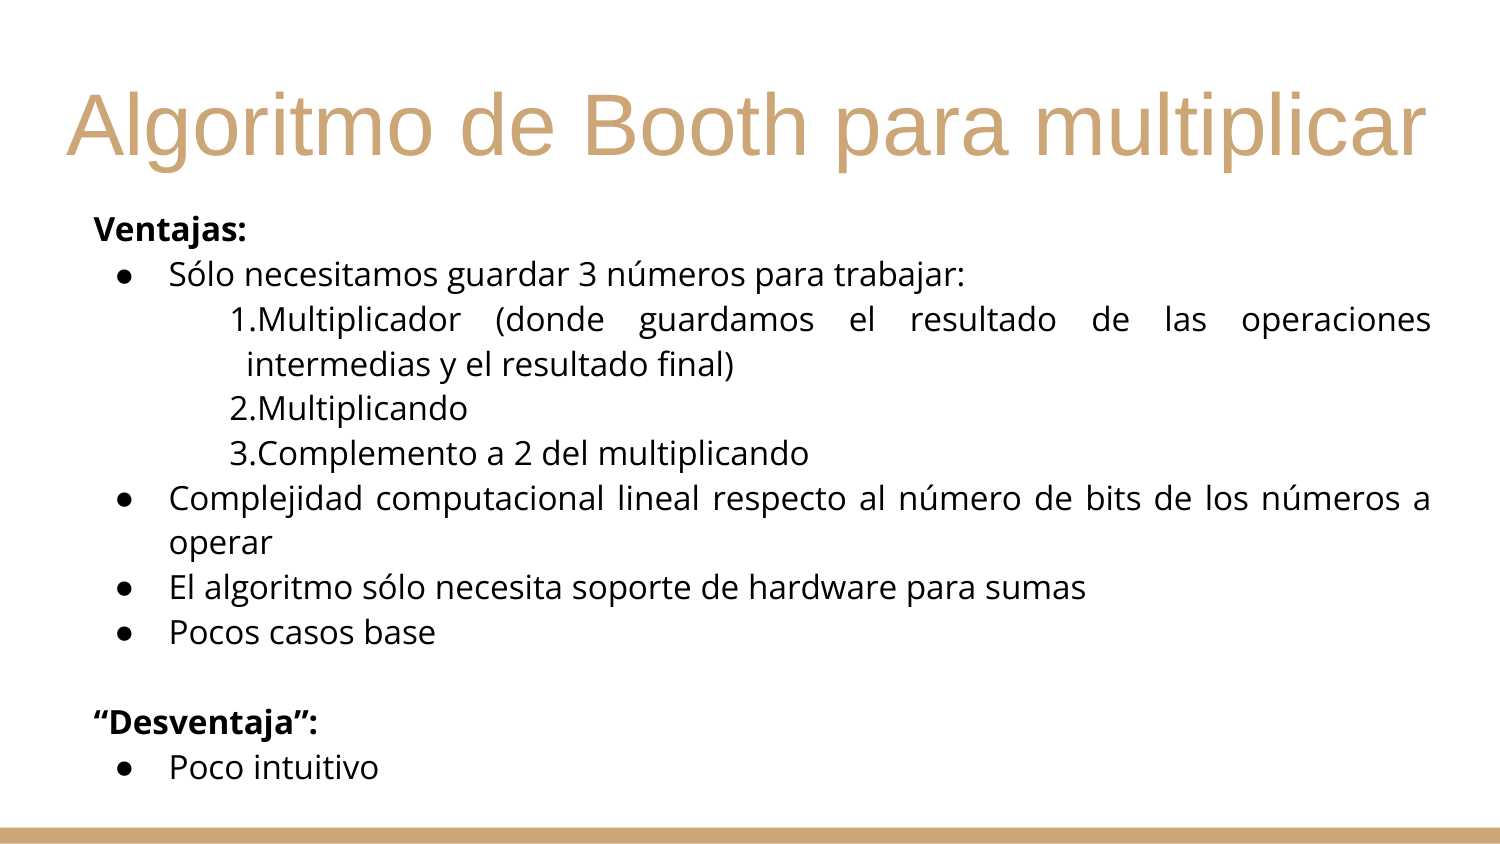

# Algoritmo de Booth para multiplicar
Ventajas:
Sólo necesitamos guardar 3 números para trabajar:
Multiplicador (donde guardamos el resultado de las operaciones intermedias y el resultado final)
Multiplicando
Complemento a 2 del multiplicando
Complejidad computacional lineal respecto al número de bits de los números a operar
El algoritmo sólo necesita soporte de hardware para sumas
Pocos casos base

“Desventaja”:
Poco intuitivo